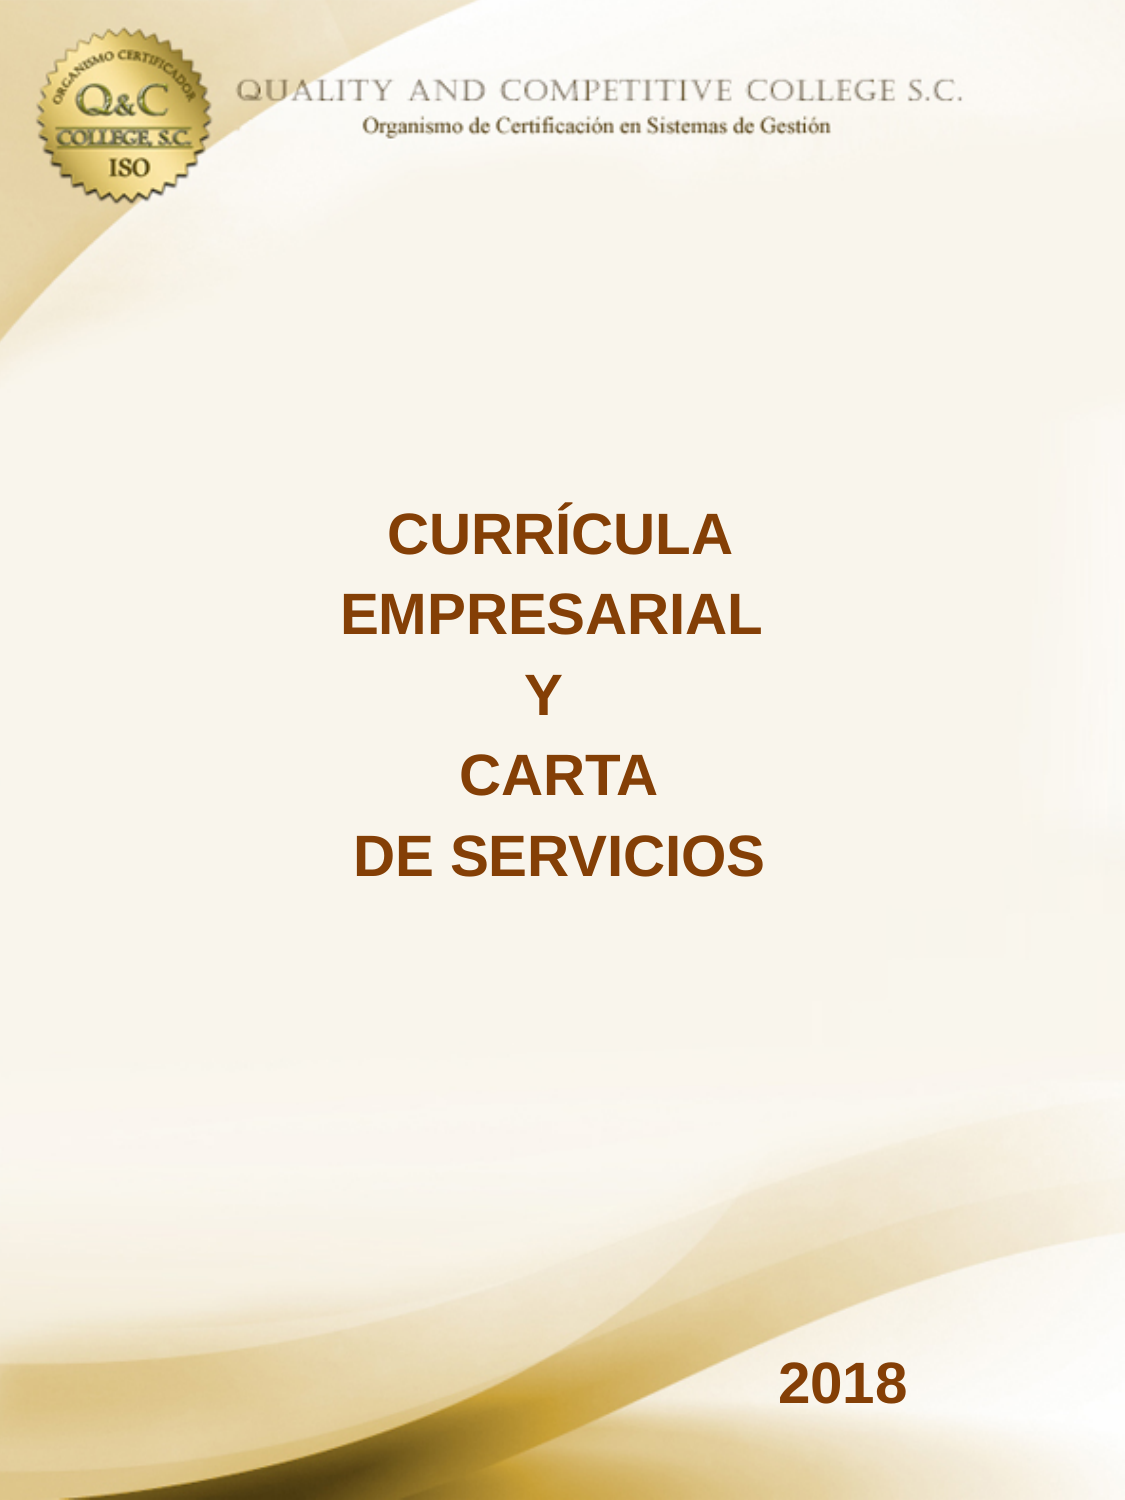

CURRÍCULA EMPRESARIAL
Y
CARTA
DE SERVICIOS
2018